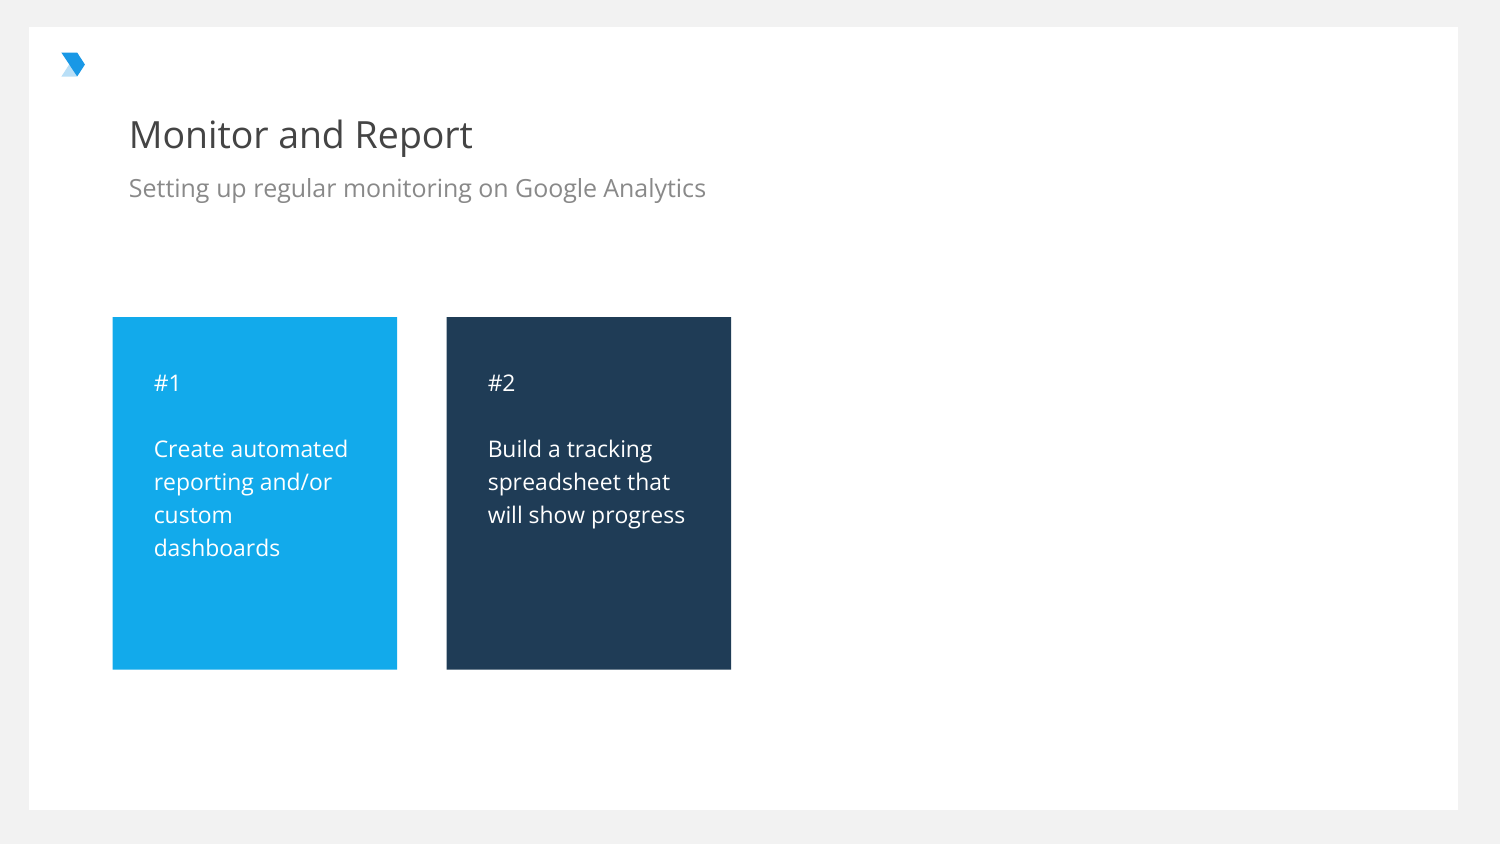

# Monitor and Report
Setting up regular monitoring on Google Analytics
#1

Create automated reporting and/or custom dashboards
#2

Build a tracking spreadsheet that will show progress